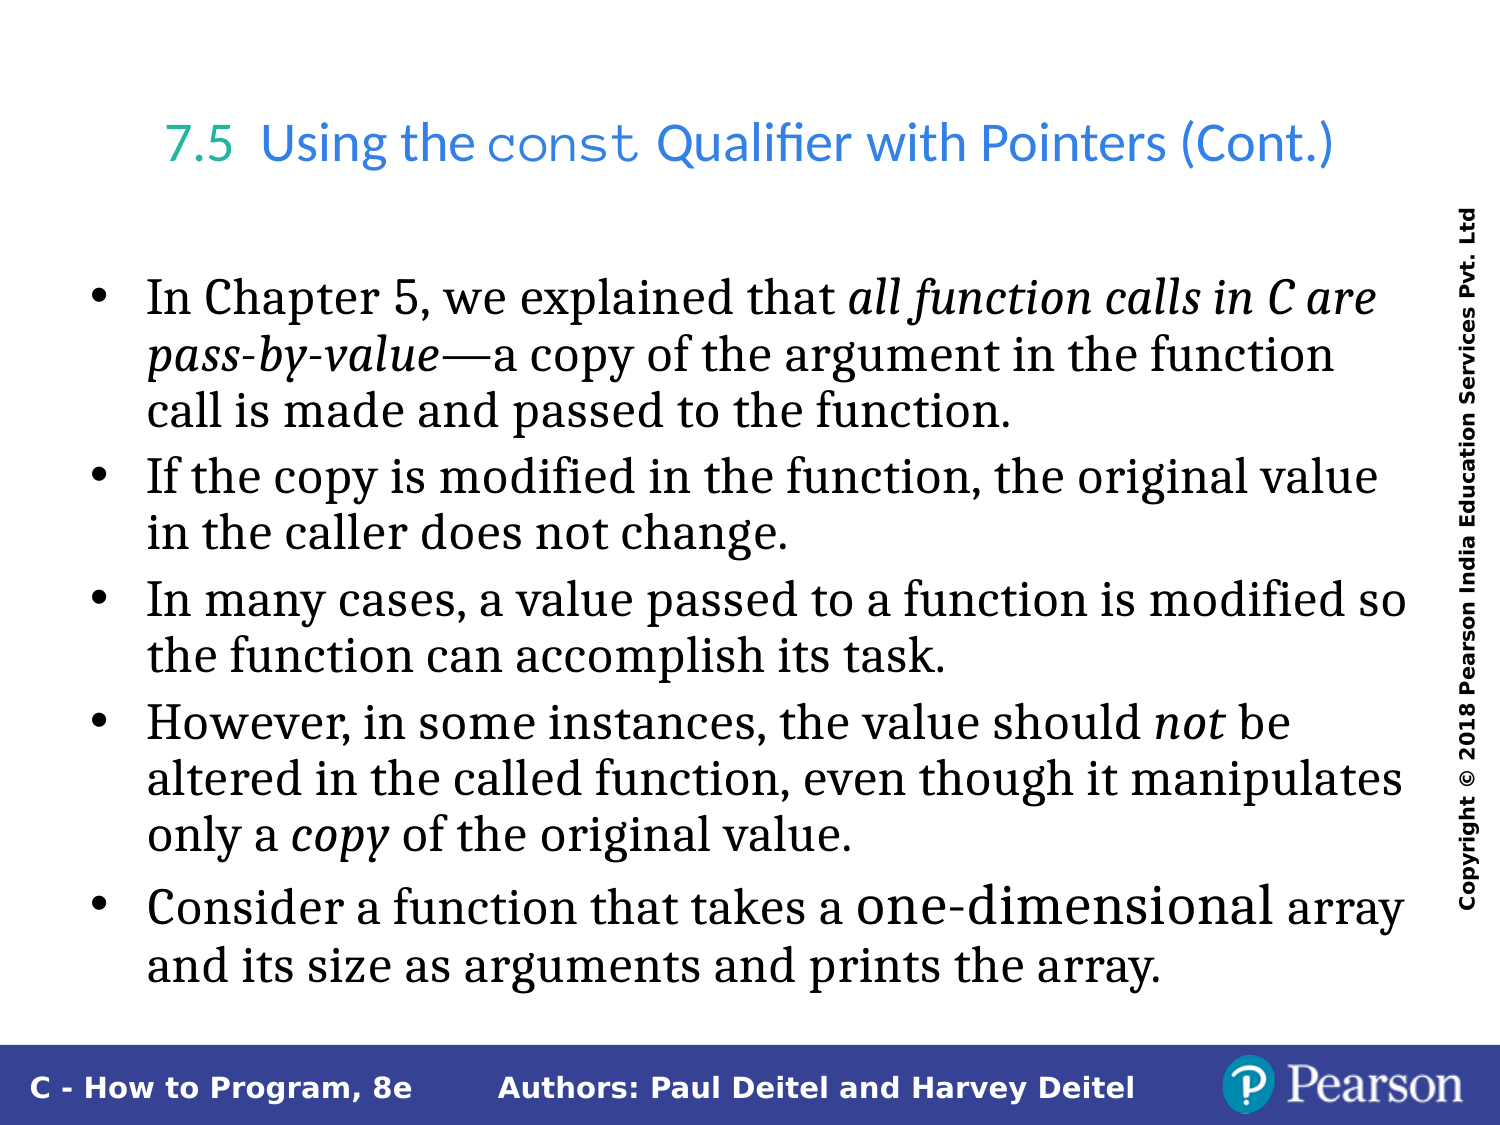

# 7.5  Using the const Qualifier with Pointers (Cont.)
In Chapter 5, we explained that all function calls in C are pass-by-value—a copy of the argument in the function call is made and passed to the function.
If the copy is modified in the function, the original value in the caller does not change.
In many cases, a value passed to a function is modified so the function can accomplish its task.
However, in some instances, the value should not be altered in the called function, even though it manipulates only a copy of the original value.
Consider a function that takes a one-dimensional array and its size as arguments and prints the array.